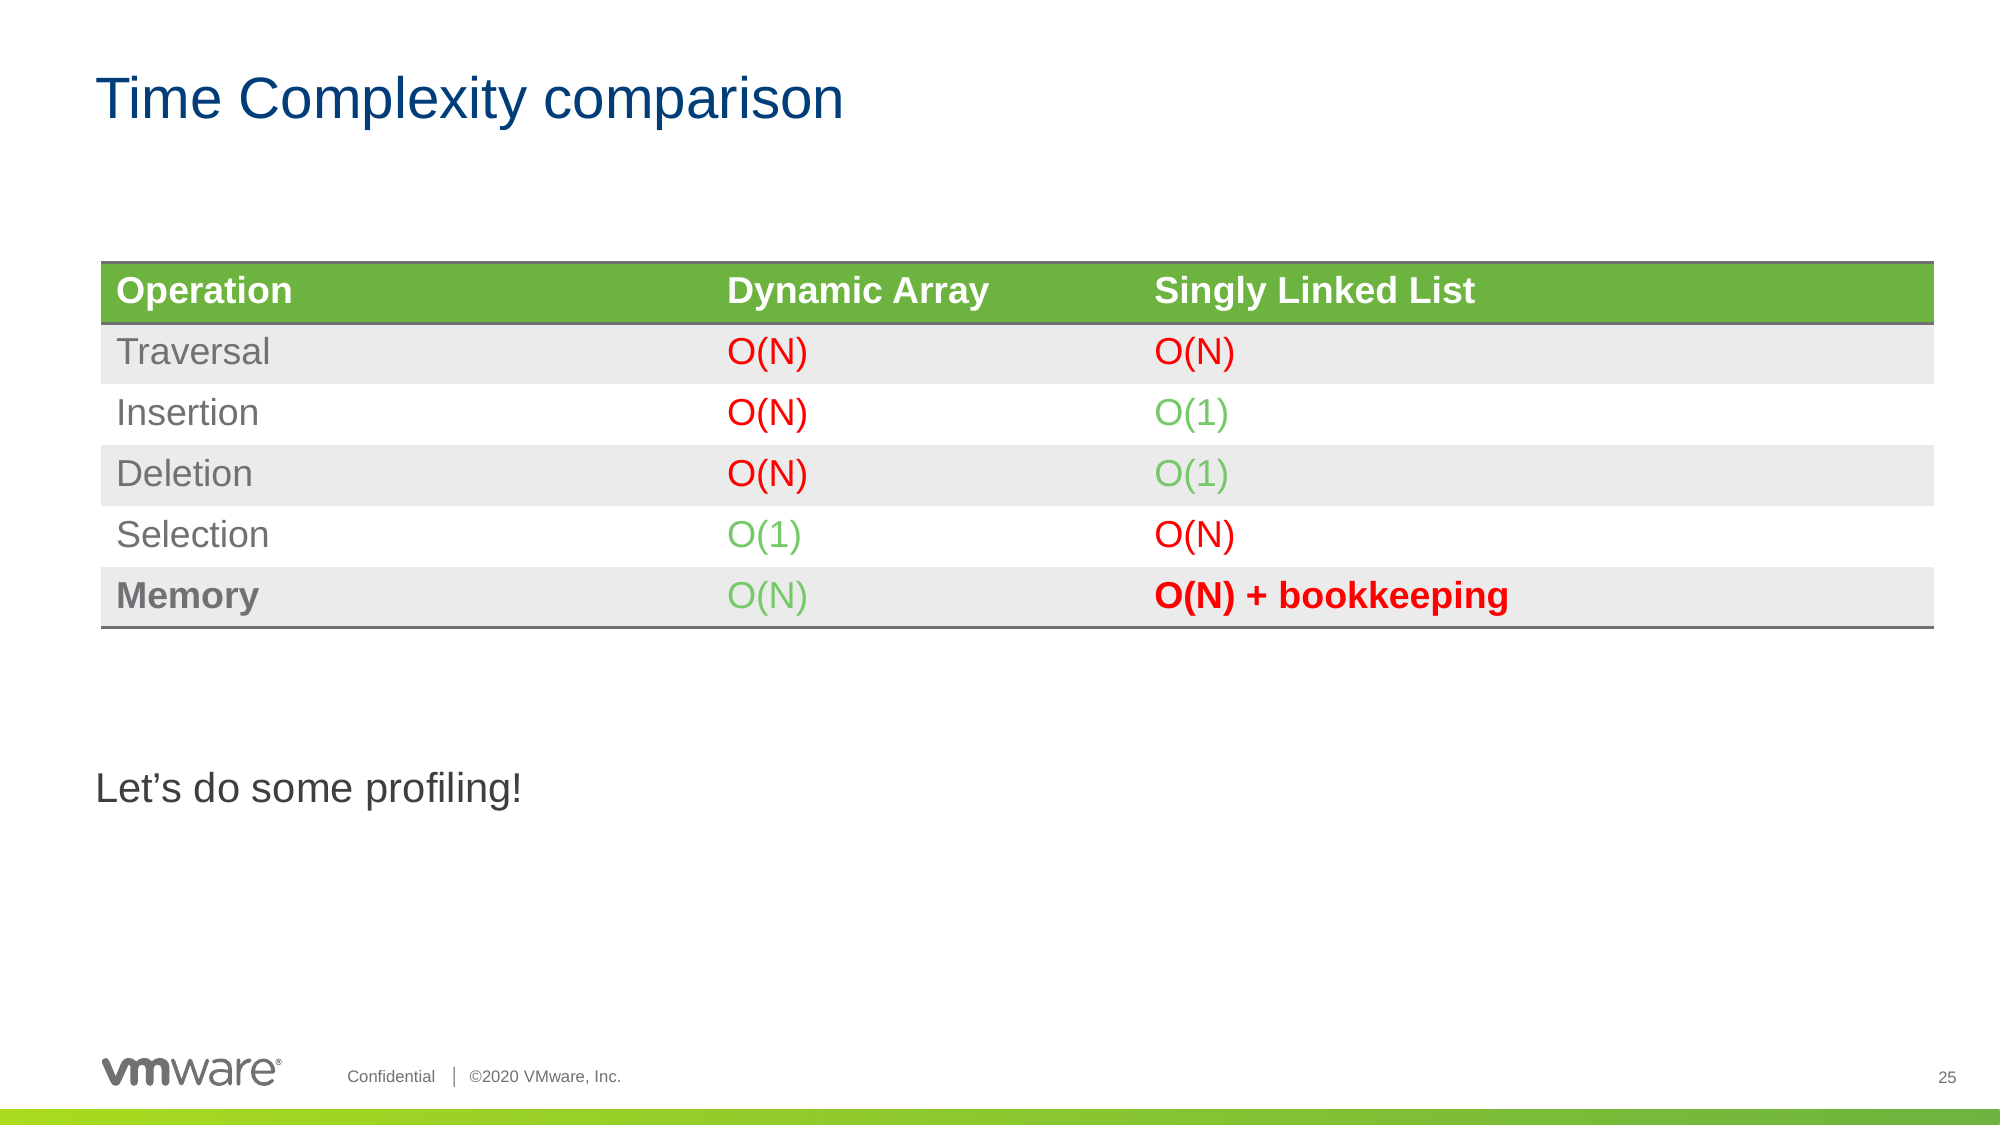

# Time Complexity comparison

| Operation | Dynamic Array | Singly Linked List |
| --- | --- | --- |
| Traversal | O(N) | O(N) |
| Insertion | O(N) | O(1) |
| Deletion | O(N) | O(1) |
| Selection | O(1) | O(N) |
| Memory | O(N) | O(N) + bookkeeping |

Let’s do some profiling!